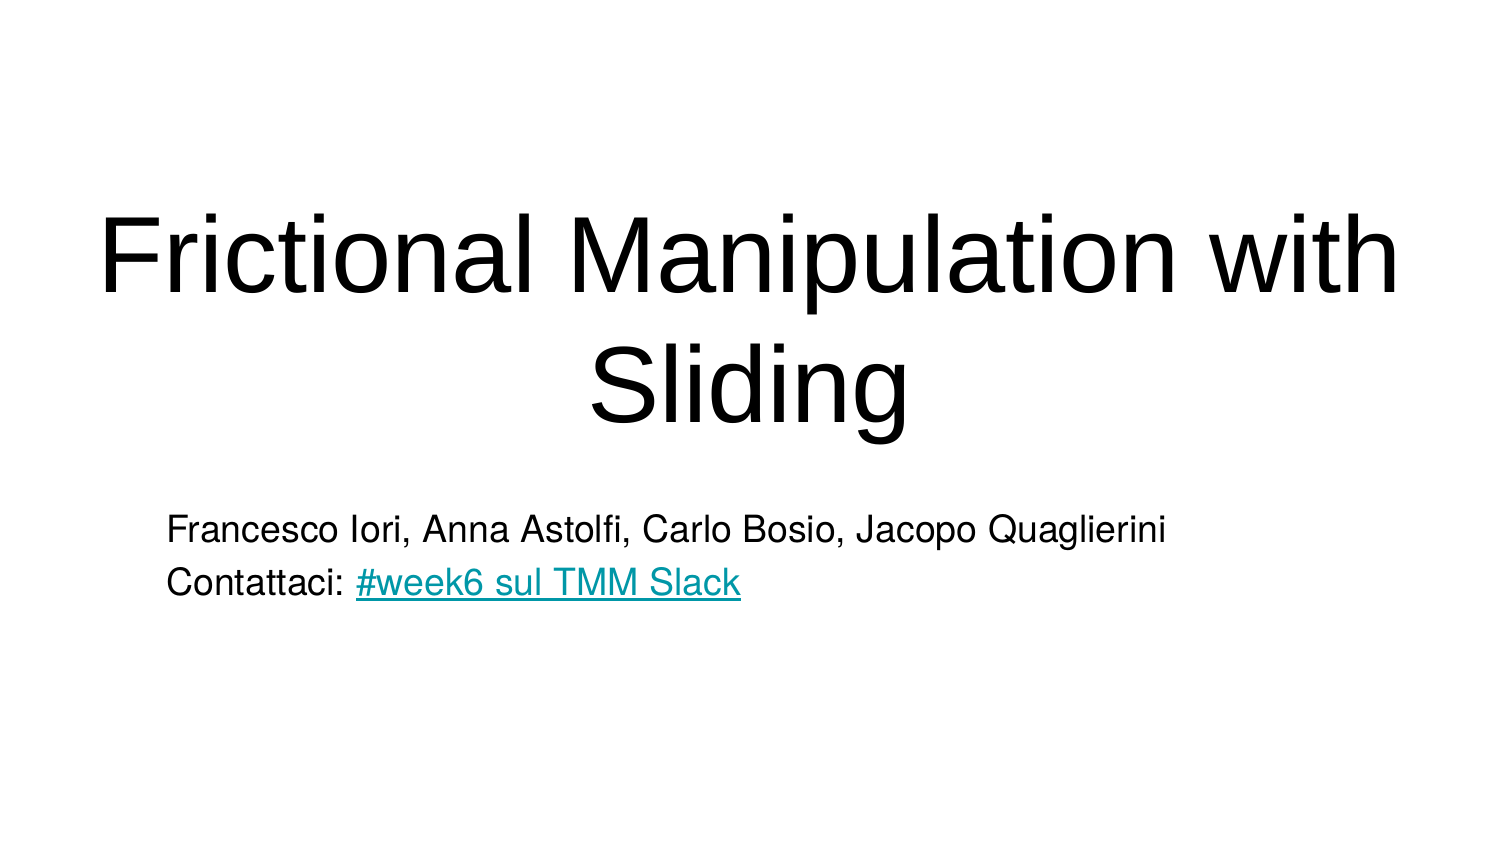

# Frictional Manipulation with Sliding
Francesco Iori, Anna Astolfi, Carlo Bosio, Jacopo Quaglierini
Contattaci: #week6 sul TMM Slack